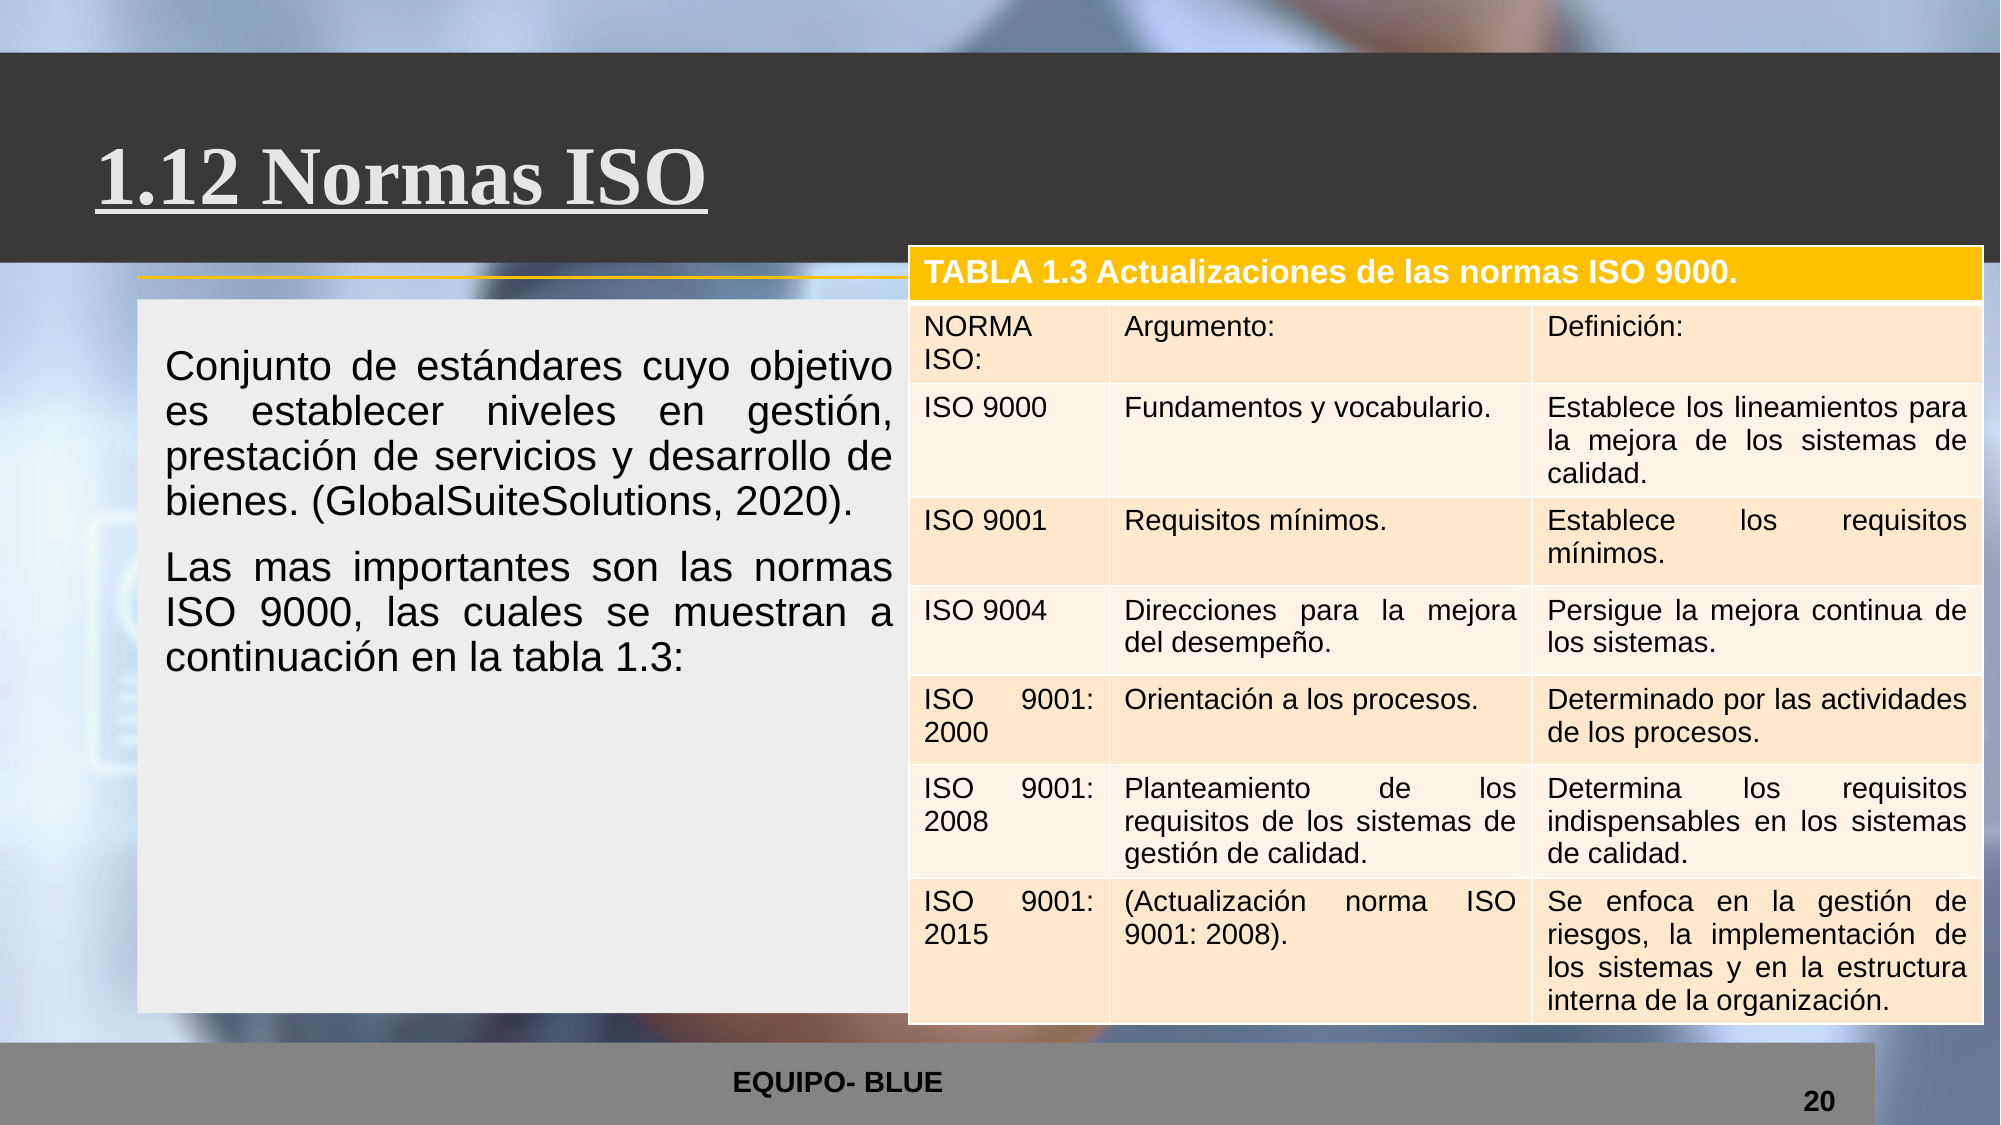

# 1.12 Normas ISO
| TABLA 1.3 Actualizaciones de las normas ISO 9000. |  |  |
| --- | --- | --- |
| NORMA ISO: | Argumento: | Definición: |
| ISO 9000 | Fundamentos y vocabulario. | Establece los lineamientos para la mejora de los sistemas de calidad. |
| ISO 9001 | Requisitos mínimos. | Establece los requisitos mínimos. |
| ISO 9004 | Direcciones para la mejora del desempeño. | Persigue la mejora continua de los sistemas. |
| ISO 9001: 2000 | Orientación a los procesos. | Determinado por las actividades de los procesos. |
| ISO 9001: 2008 | Planteamiento de los requisitos de los sistemas de gestión de calidad. | Determina los requisitos indispensables en los sistemas de calidad. |
| ISO 9001: 2015 | (Actualización norma ISO 9001: 2008). | Se enfoca en la gestión de riesgos, la implementación de los sistemas y en la estructura interna de la organización. |
Conjunto de estándares cuyo objetivo es establecer niveles en gestión, prestación de servicios y desarrollo de bienes. (GlobalSuiteSolutions, 2020).
Las mas importantes son las normas ISO 9000, las cuales se muestran a continuación en la tabla 1.3:

EQUIPO- BLUE
20